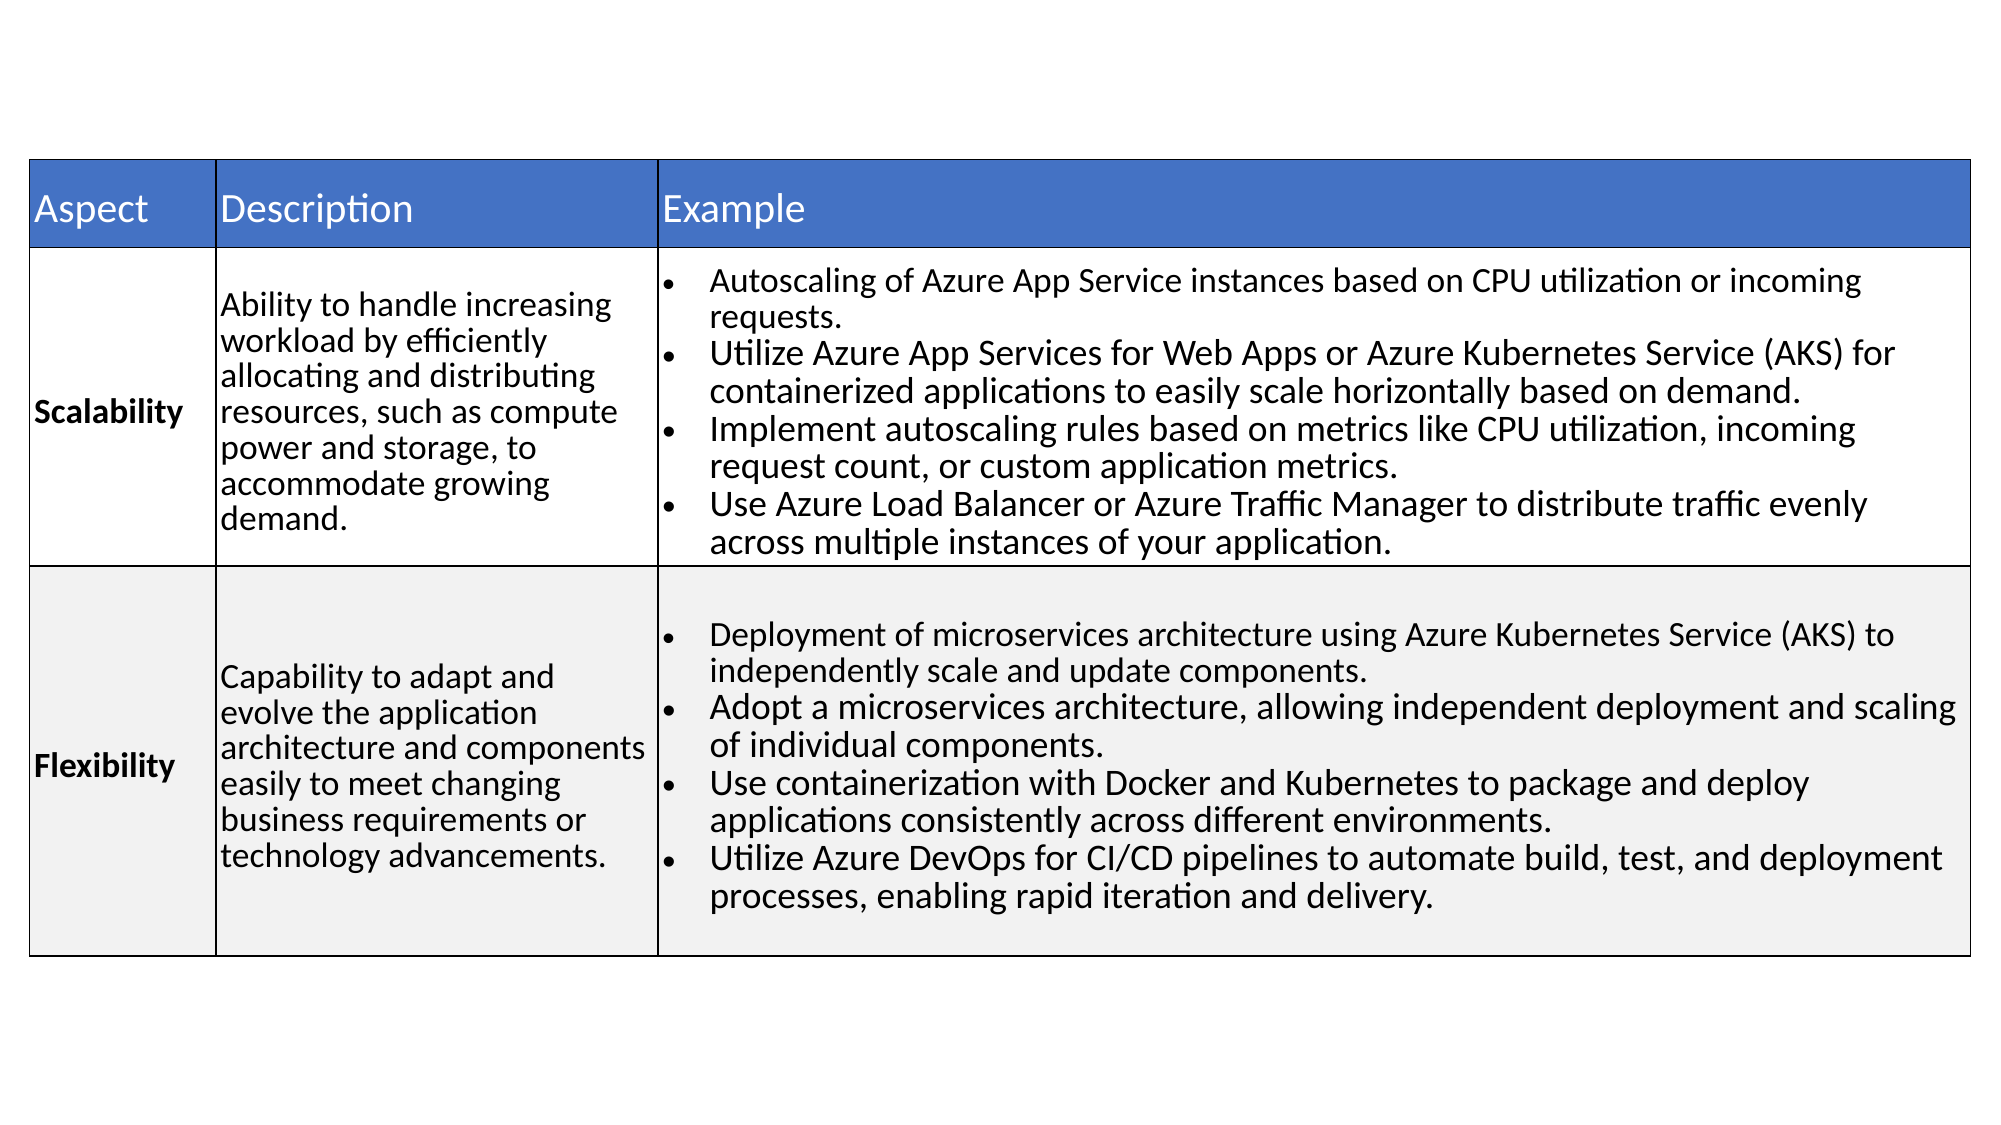

| Aspect | Description | Example |
| --- | --- | --- |
| Scalability | Ability to handle increasing workload by efficiently allocating and distributing resources, such as compute power and storage, to accommodate growing demand. | Autoscaling of Azure App Service instances based on CPU utilization or incoming requests. Utilize Azure App Services for Web Apps or Azure Kubernetes Service (AKS) for containerized applications to easily scale horizontally based on demand. Implement autoscaling rules based on metrics like CPU utilization, incoming request count, or custom application metrics. Use Azure Load Balancer or Azure Traffic Manager to distribute traffic evenly across multiple instances of your application. |
| Flexibility | Capability to adapt and evolve the application architecture and components easily to meet changing business requirements or technology advancements. | Deployment of microservices architecture using Azure Kubernetes Service (AKS) to independently scale and update components. Adopt a microservices architecture, allowing independent deployment and scaling of individual components. Use containerization with Docker and Kubernetes to package and deploy applications consistently across different environments. Utilize Azure DevOps for CI/CD pipelines to automate build, test, and deployment processes, enabling rapid iteration and delivery. |